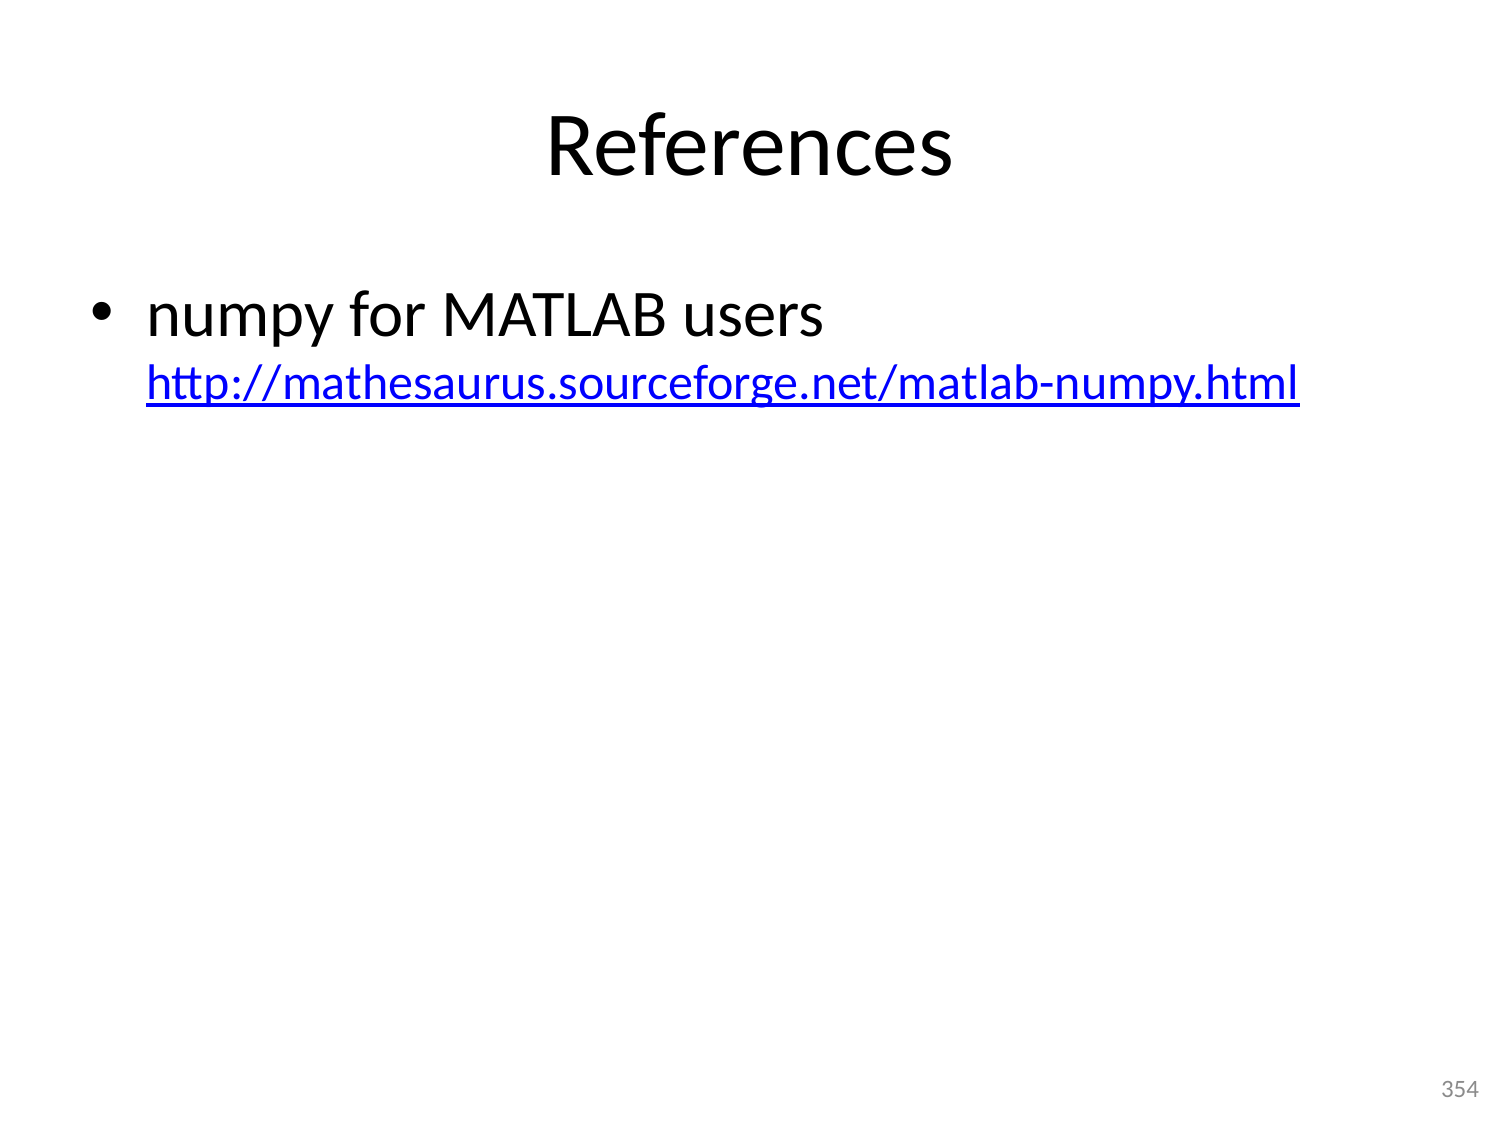

# References
numpy for MATLAB users
http://mathesaurus.sourceforge.net/matlab-numpy.html
354